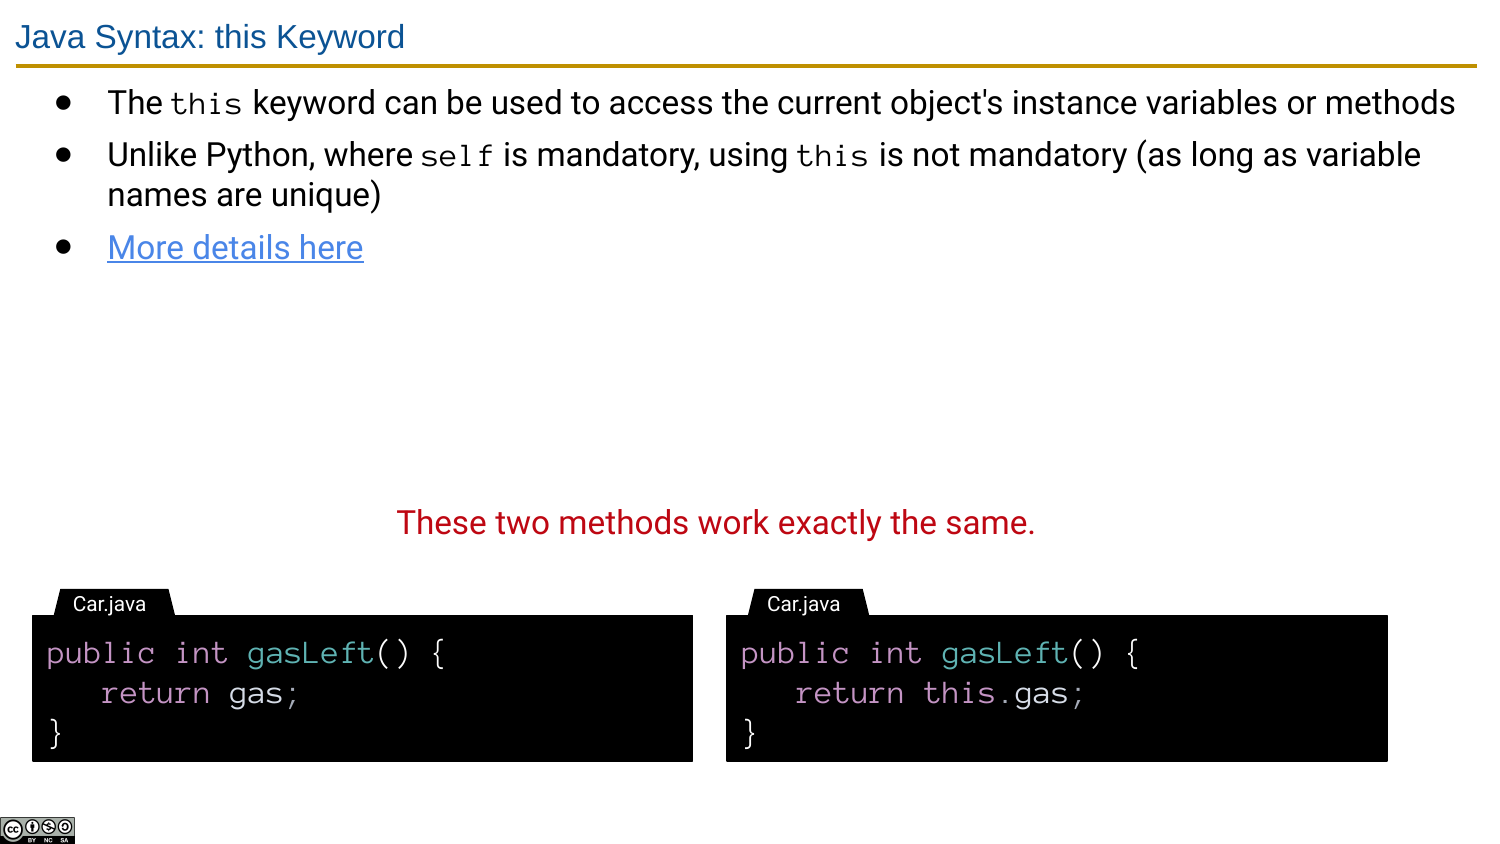

# Java Syntax: this Keyword
The this keyword can be used to access the current object's instance variables or methods
Unlike Python, where self is mandatory, using this is not mandatory (as long as variable names are unique)
More details here
These two methods work exactly the same.
Car.java
Car.java
public int gasLeft() {
   return gas;
}
public int gasLeft() {
   return this.gas;
}